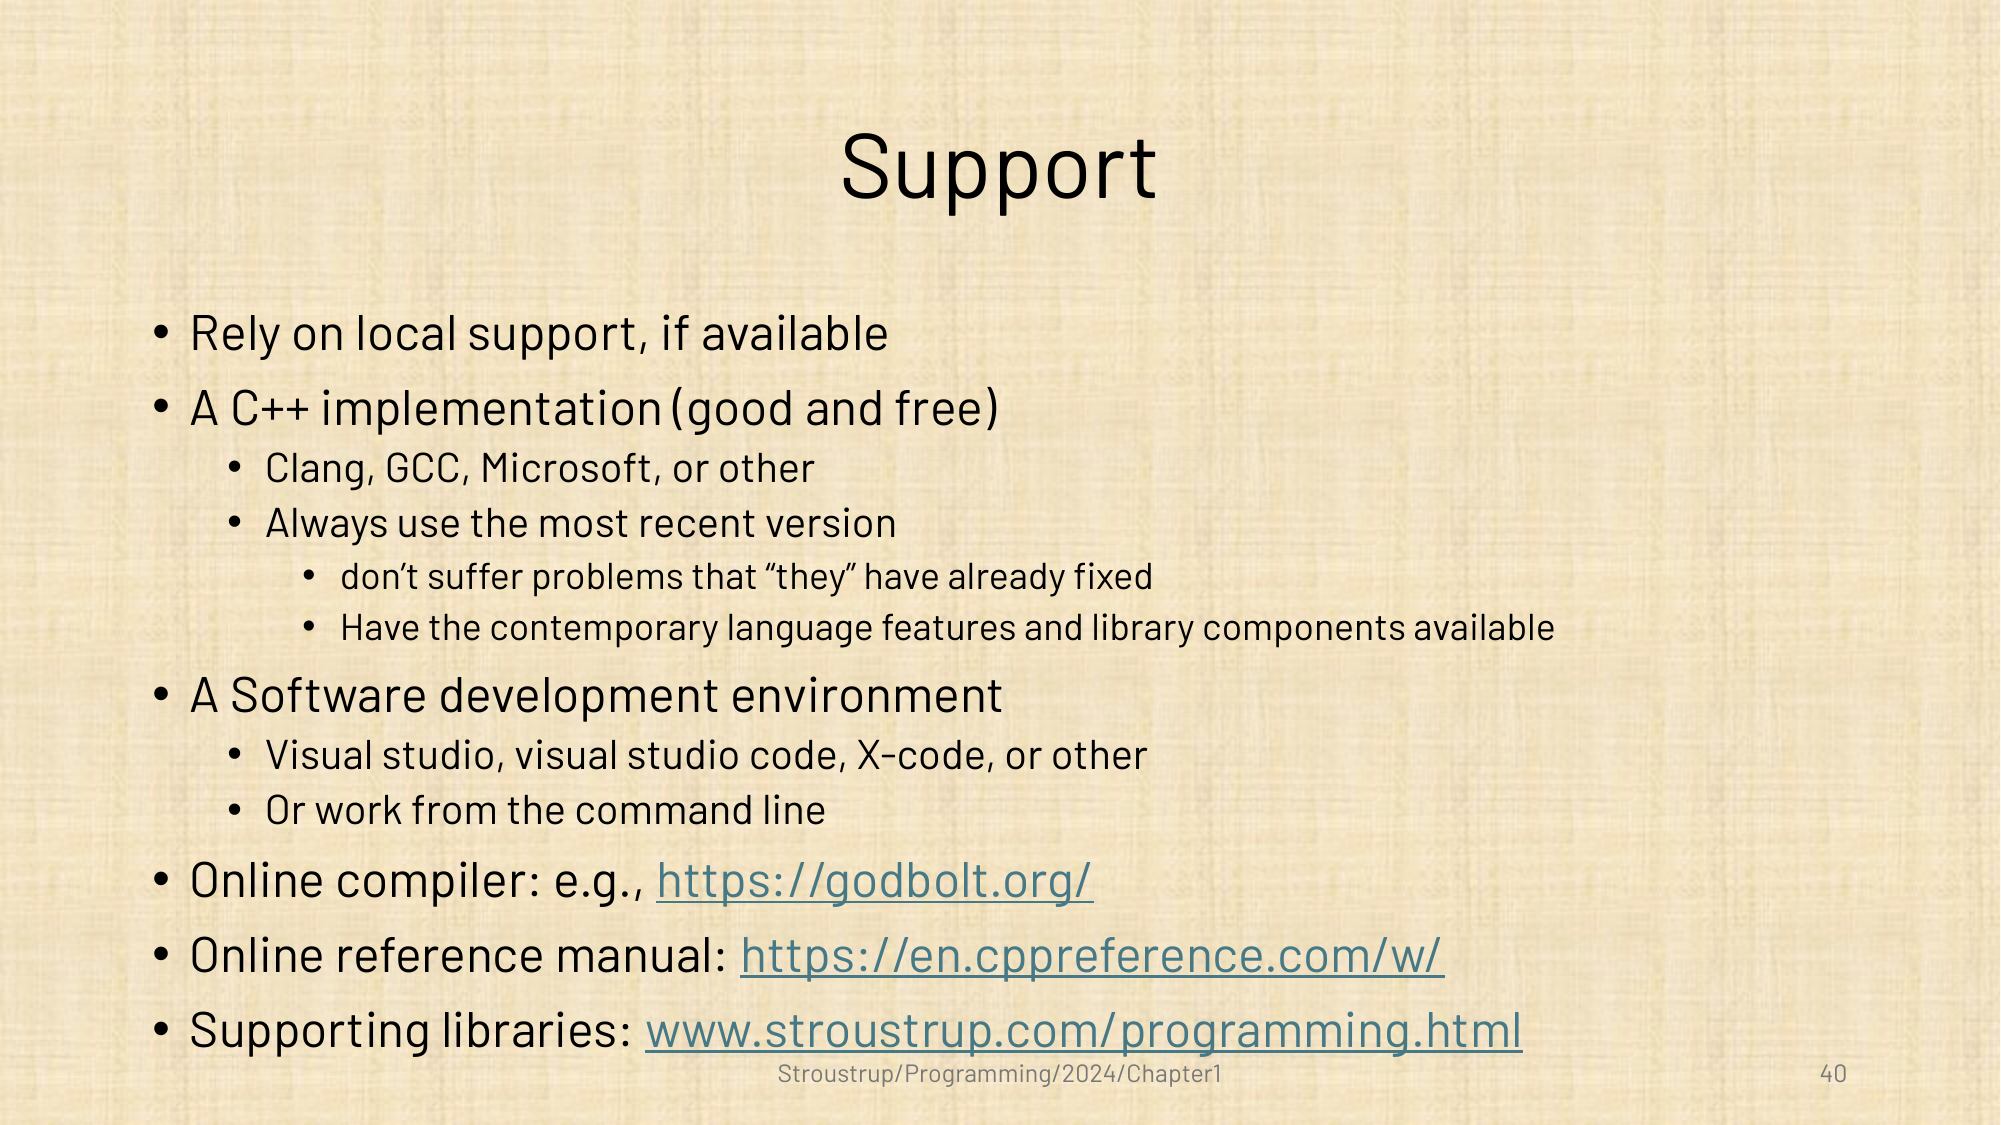

# Support
Rely on local support, if available
A C++ implementation (good and free)
Clang, GCC, Microsoft, or other
Always use the most recent version
don’t suffer problems that “they” have already fixed
Have the contemporary language features and library components available
A Software development environment
Visual studio, visual studio code, X-code, or other
Or work from the command line
Online compiler: e.g., https://godbolt.org/
Online reference manual: https://en.cppreference.com/w/
Supporting libraries: www.stroustrup.com/programming.html
Stroustrup/Programming/2024/Chapter1
40